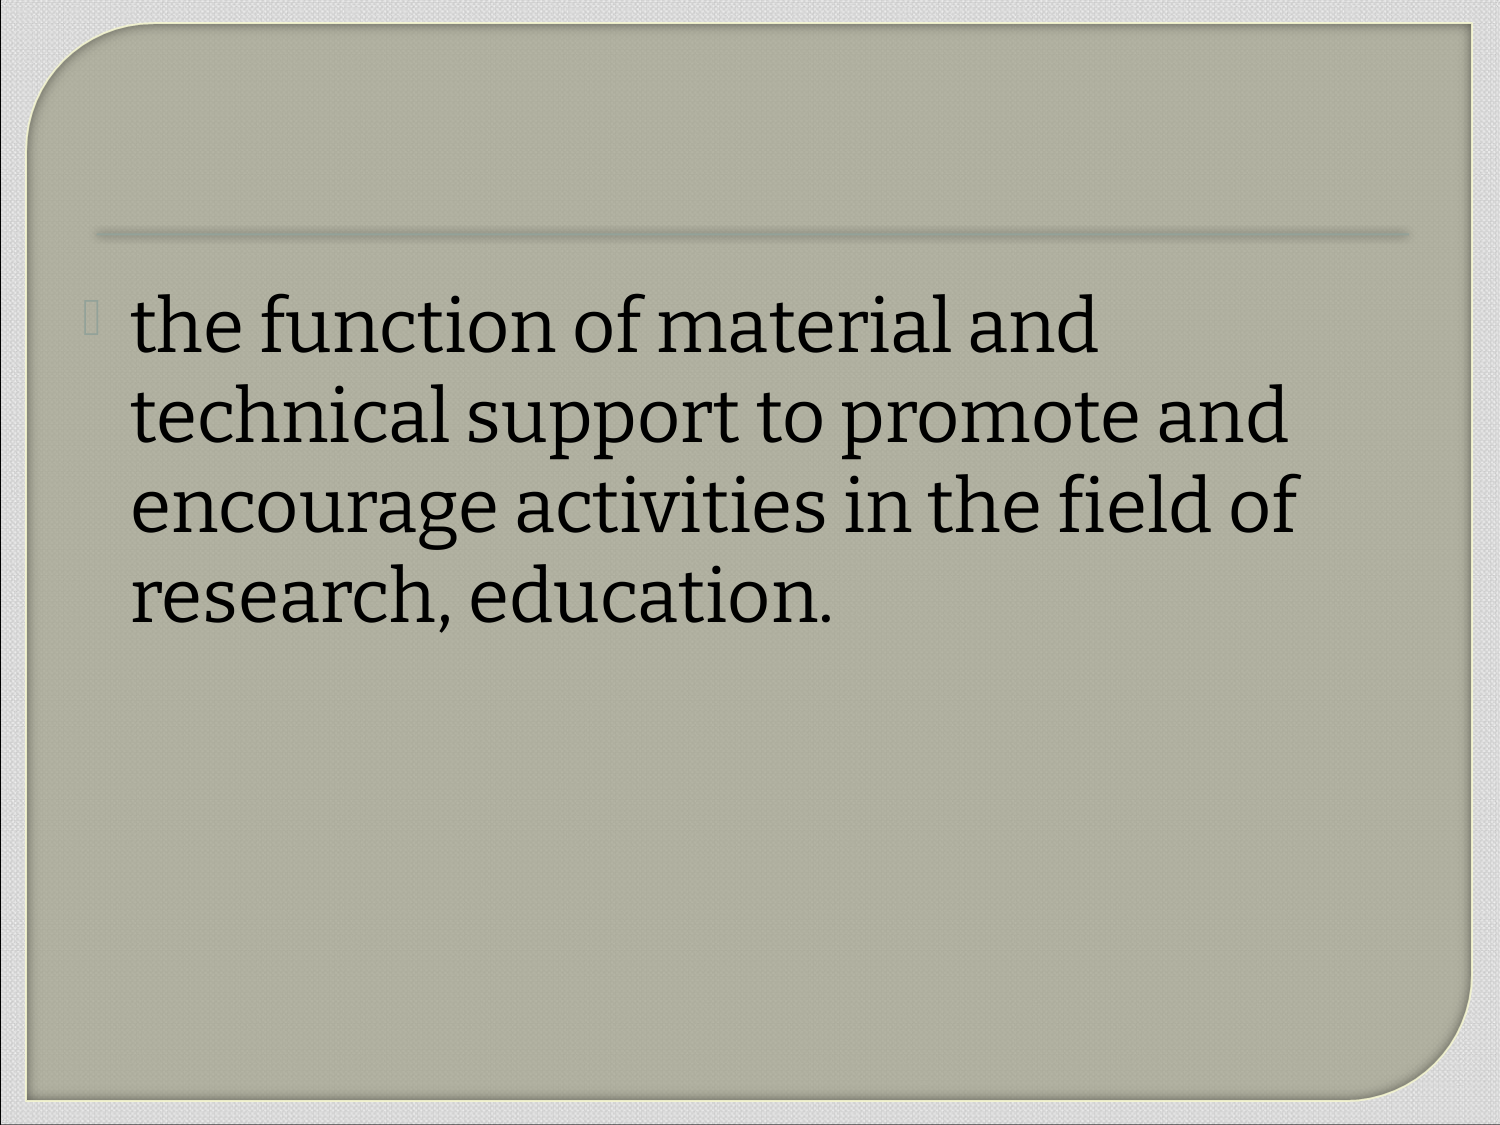

the function of material and technical support to promote and encourage activities in the field of research, education.